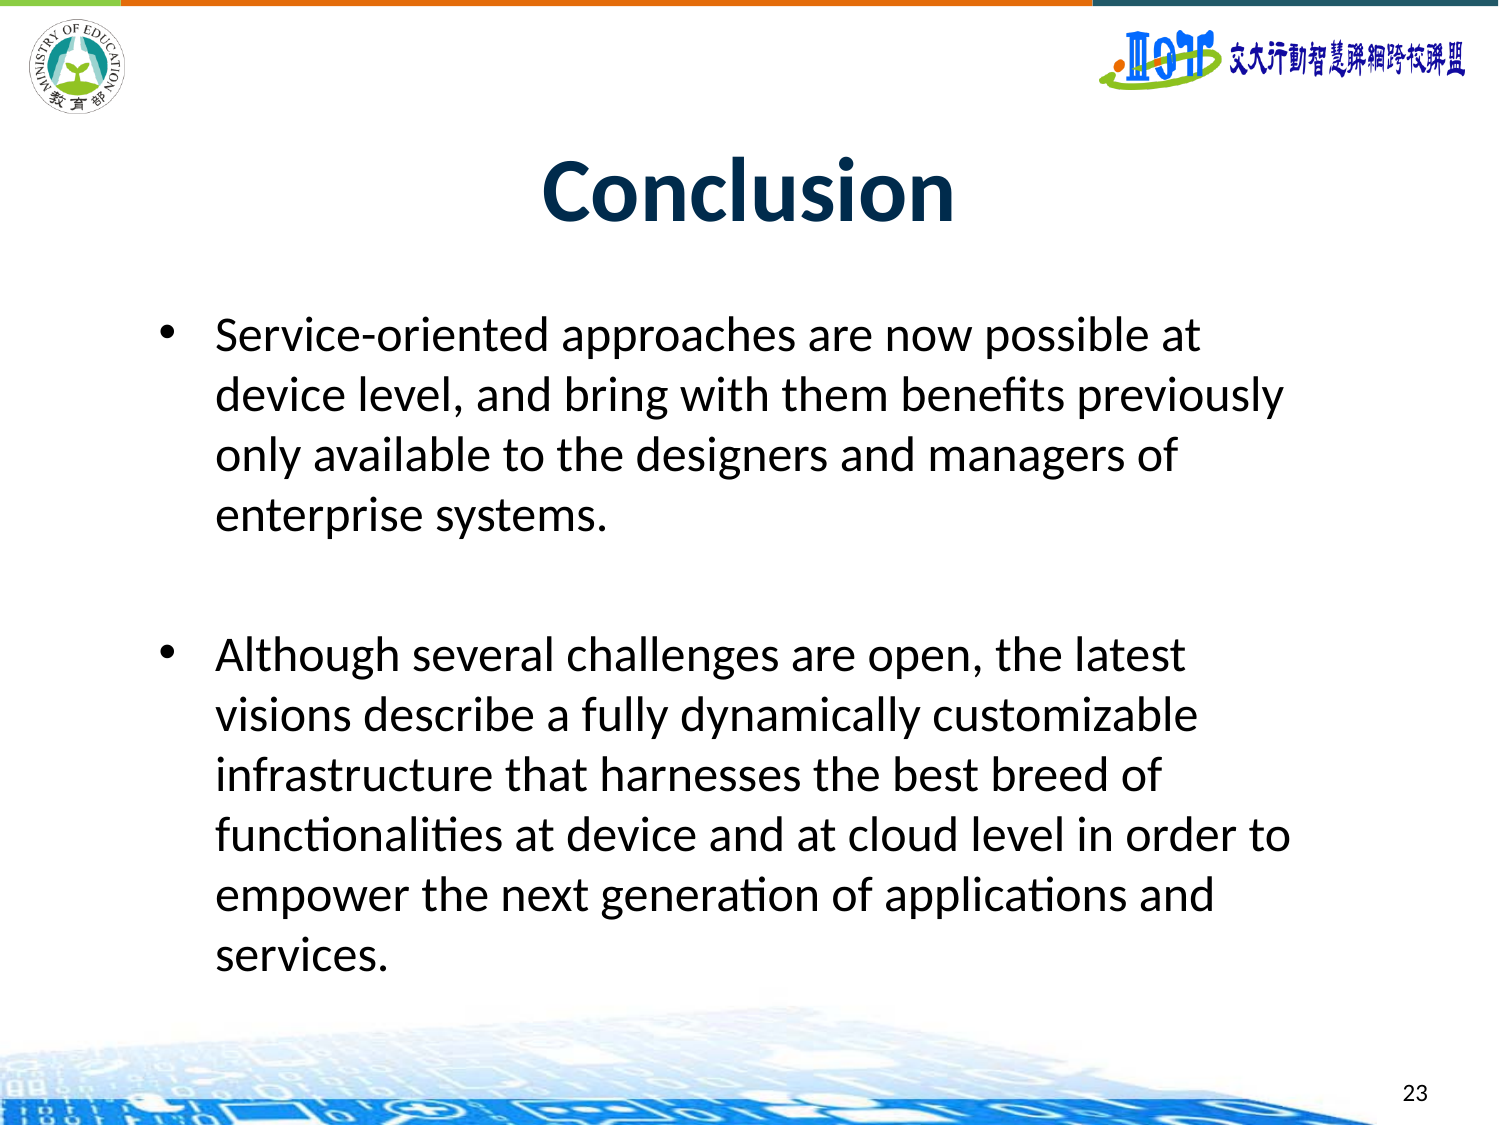

# Conclusion
Service-oriented approaches are now possible at device level, and bring with them benefits previously only available to the designers and managers of enterprise systems.

Although several challenges are open, the latest visions describe a fully dynamically customizable infrastructure that harnesses the best breed of functionalities at device and at cloud level in order to empower the next generation of applications and services.

23